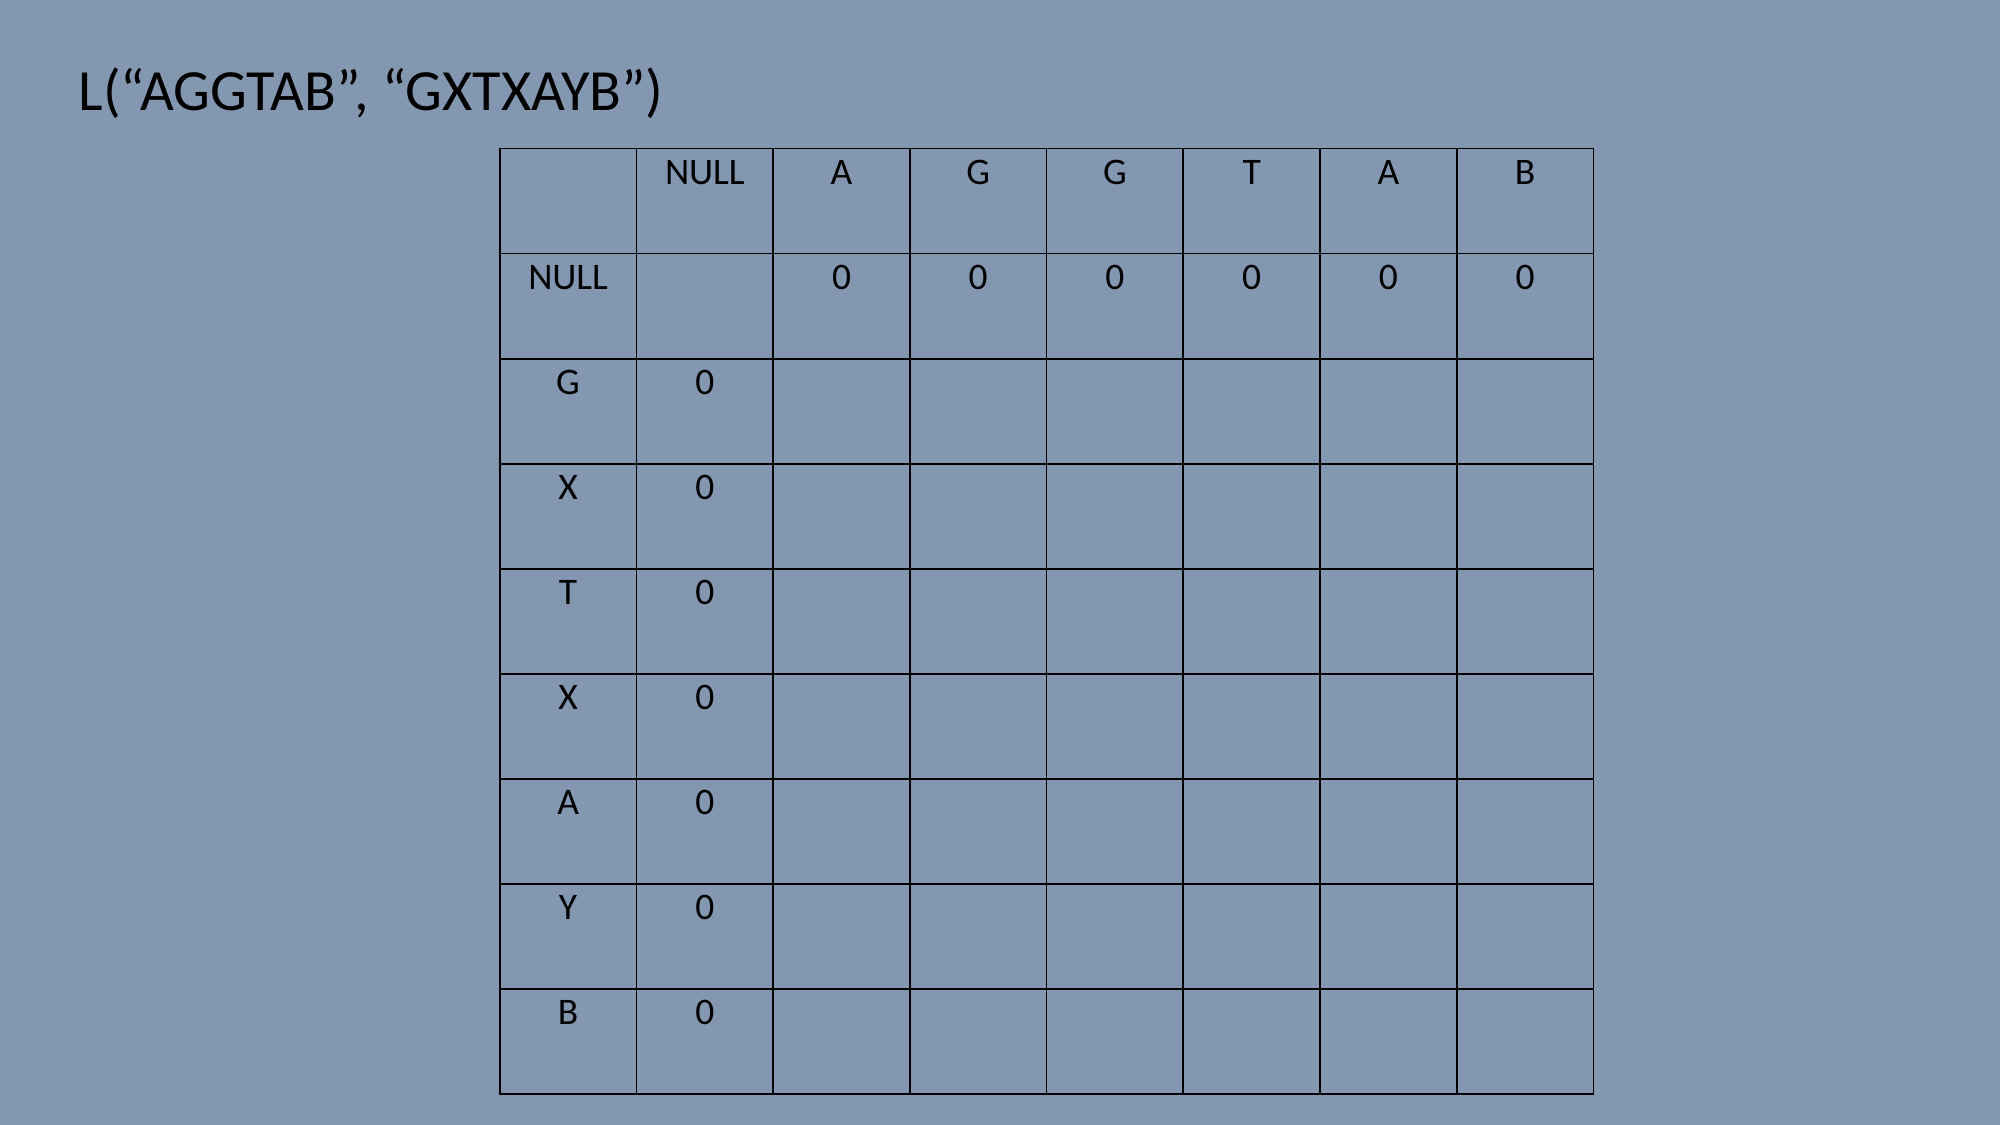

L(“AGGTAB”, “GXTXAYB”)
|  | NULL | A | G | G | T | A | B |
| --- | --- | --- | --- | --- | --- | --- | --- |
| NULL |  | 0 | 0 | 0 | 0 | 0 | 0 |
| G | 0 |  |  |  |  |  |  |
| X | 0 |  |  |  |  |  |  |
| T | 0 |  |  |  |  |  |  |
| X | 0 |  |  |  |  |  |  |
| A | 0 |  |  |  |  |  |  |
| Y | 0 |  |  |  |  |  |  |
| B | 0 |  |  |  |  |  |  |